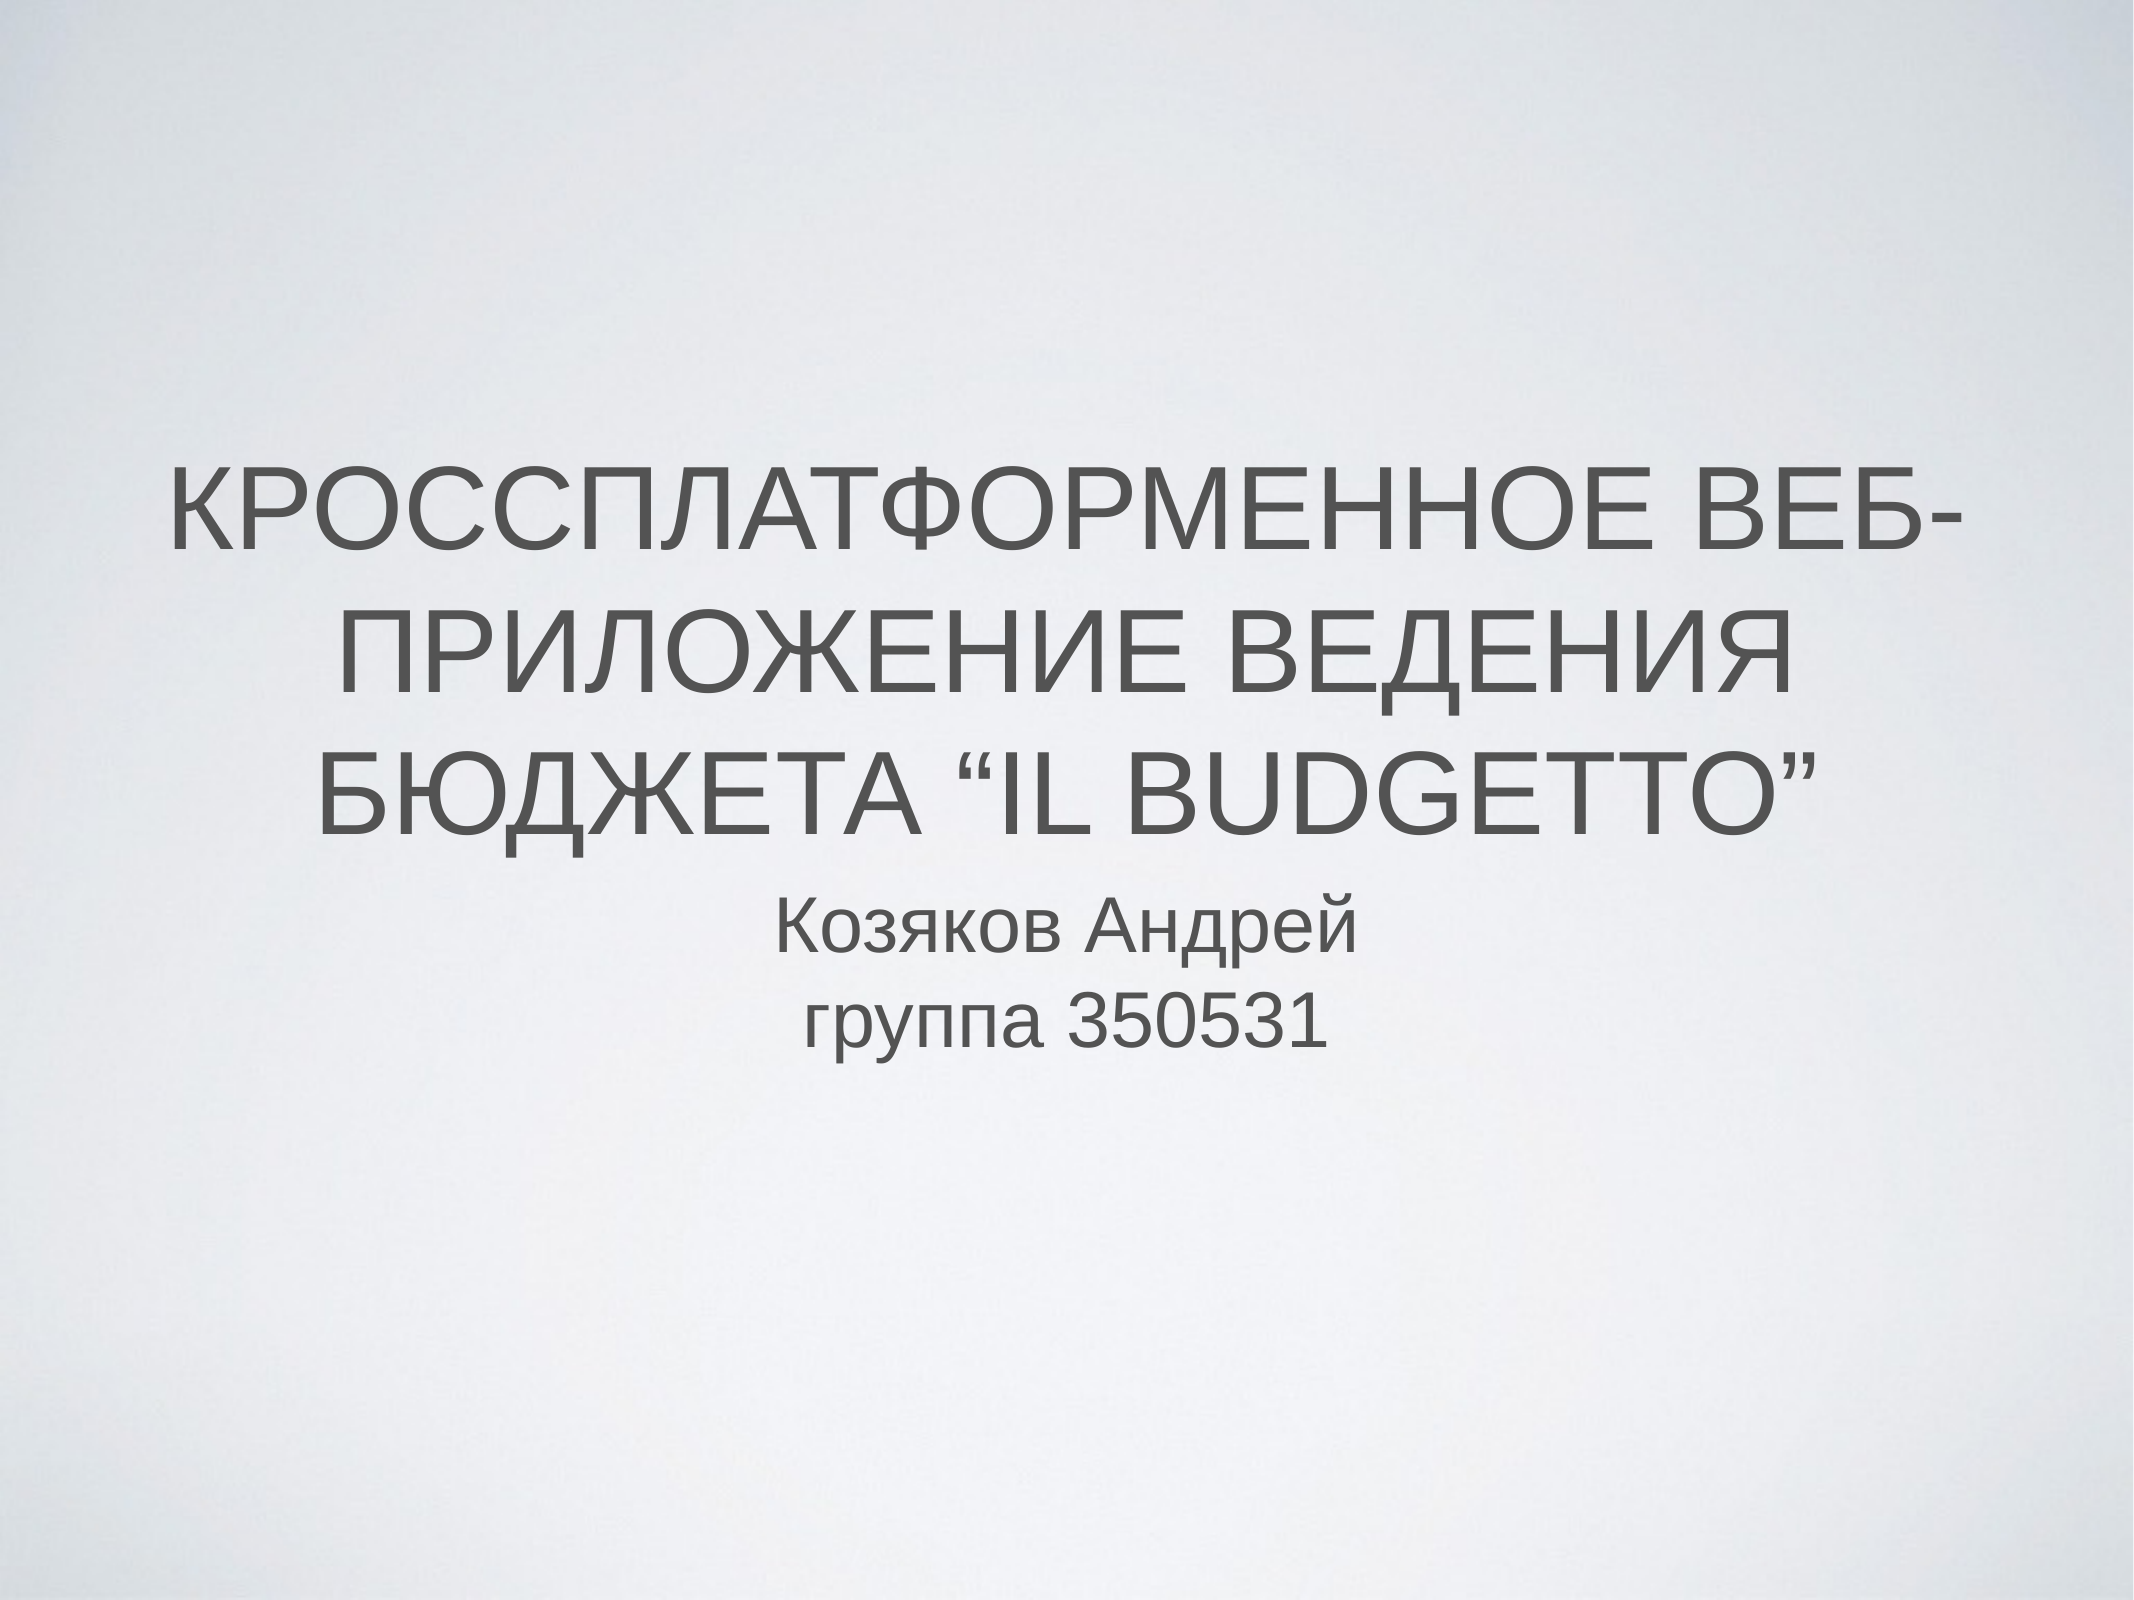

# Кроссплатформенное веб-приложение ведения бюджета “il budgetto”
Козяков Андрей
группа 350531